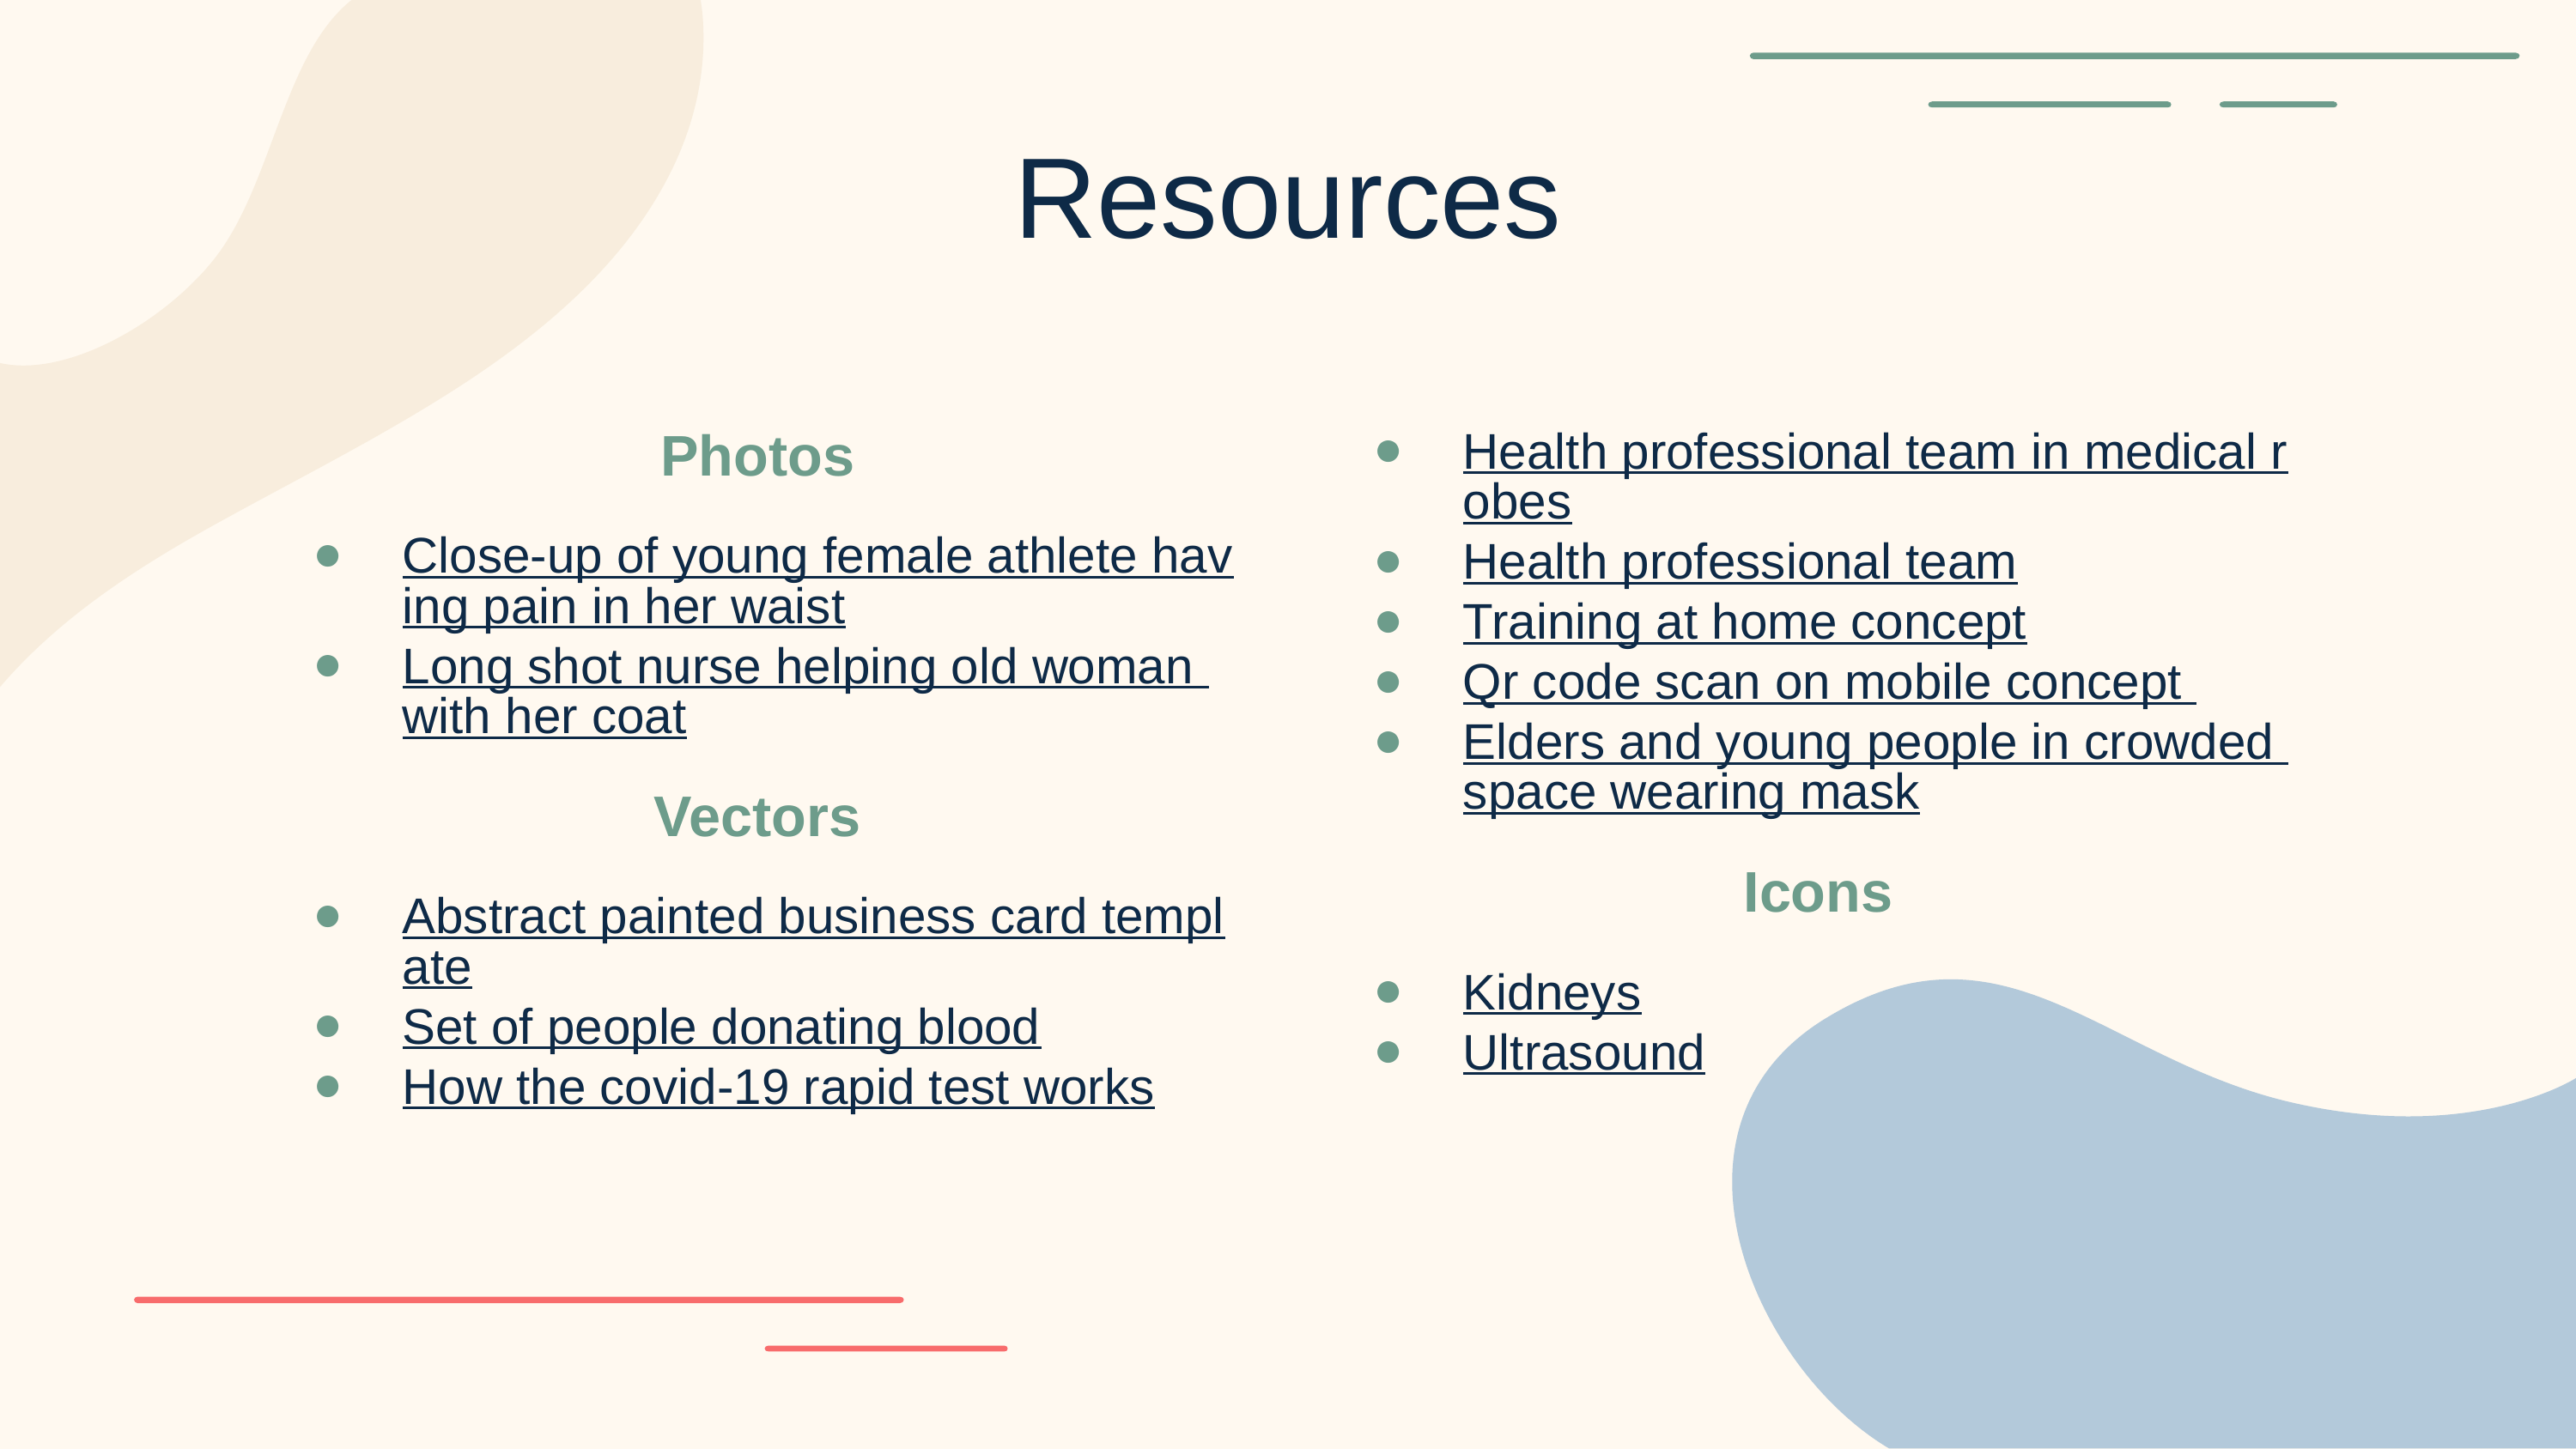

# Resources
Photos
Close-up of young female athlete having pain in her waist
Long shot nurse helping old woman with her coat
Vectors
Abstract painted business card template
Set of people donating blood
How the covid-19 rapid test works
Health professional team in medical robes
Health professional team
Training at home concept
Qr code scan on mobile concept
Elders and young people in crowded space wearing mask
Icons
Kidneys
Ultrasound